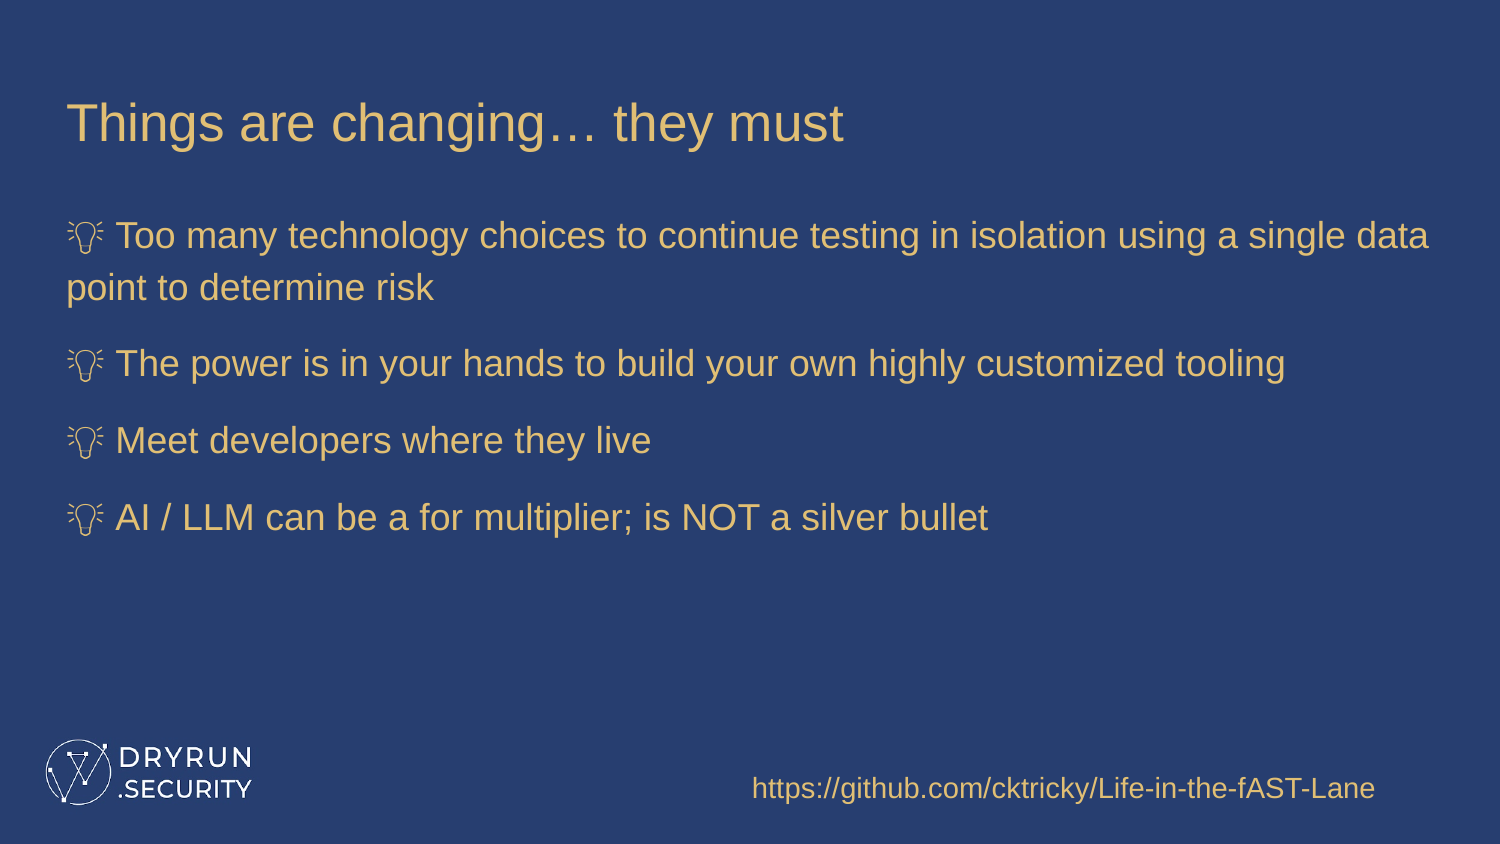

# Things are changing… they must
💡 Too many technology choices to continue testing in isolation using a single data point to determine risk
💡 The power is in your hands to build your own highly customized tooling
💡 Meet developers where they live
💡 AI / LLM can be a for multiplier; is NOT a silver bullet